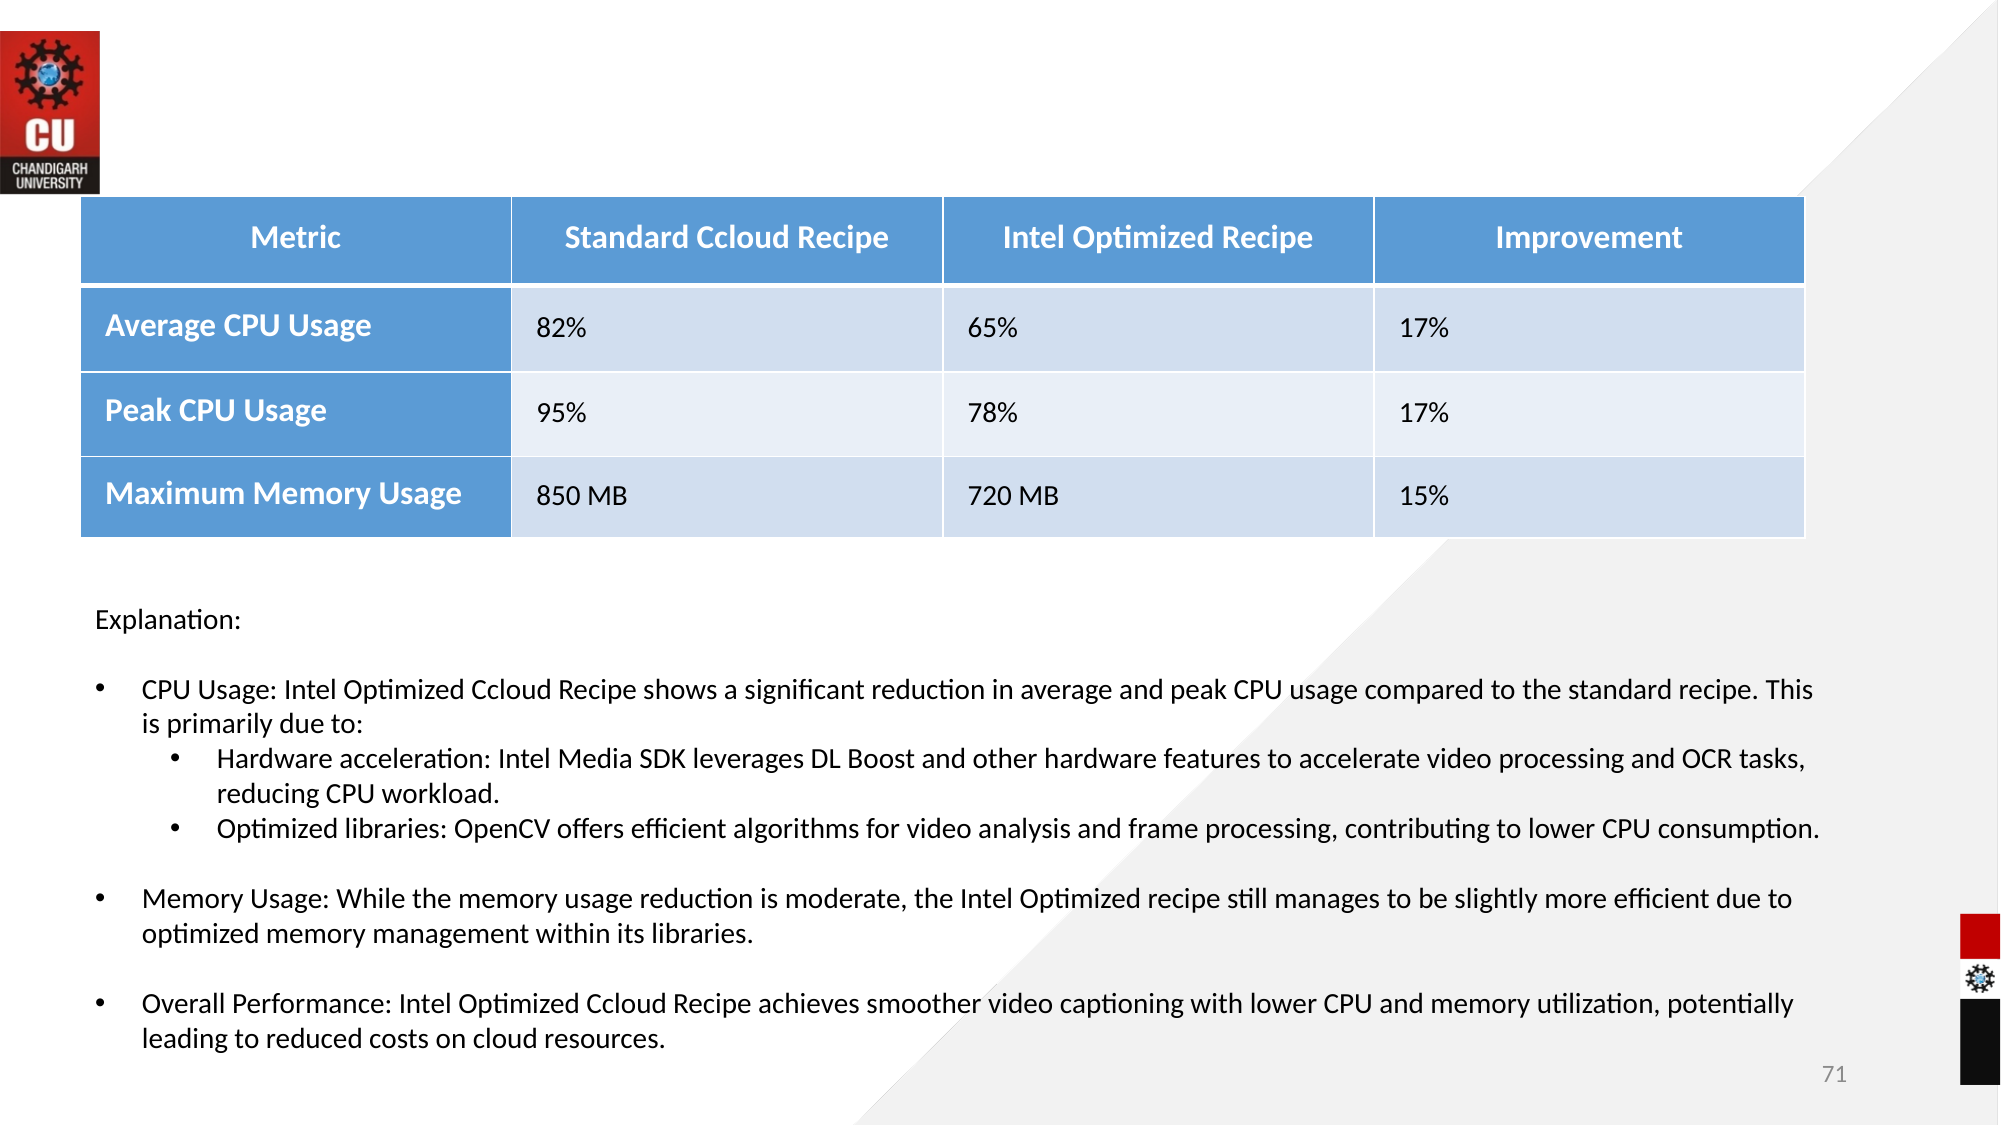

| Metric | Standard Ccloud Recipe | Intel Optimized Recipe | Improvement |
| --- | --- | --- | --- |
| Average CPU Usage | 82% | 65% | 17% |
| Peak CPU Usage | 95% | 78% | 17% |
| Maximum Memory Usage | 850 MB | 720 MB | 15% |
Explanation:

CPU Usage: Intel Optimized Ccloud Recipe shows a significant reduction in average and peak CPU usage compared to the standard recipe. This is primarily due to:
Hardware acceleration: Intel Media SDK leverages DL Boost and other hardware features to accelerate video processing and OCR tasks, reducing CPU workload.
Optimized libraries: OpenCV offers efficient algorithms for video analysis and frame processing, contributing to lower CPU consumption.

Memory Usage: While the memory usage reduction is moderate, the Intel Optimized recipe still manages to be slightly more efficient due to optimized memory management within its libraries.

Overall Performance: Intel Optimized Ccloud Recipe achieves smoother video captioning with lower CPU and memory utilization, potentially leading to reduced costs on cloud resources.

71